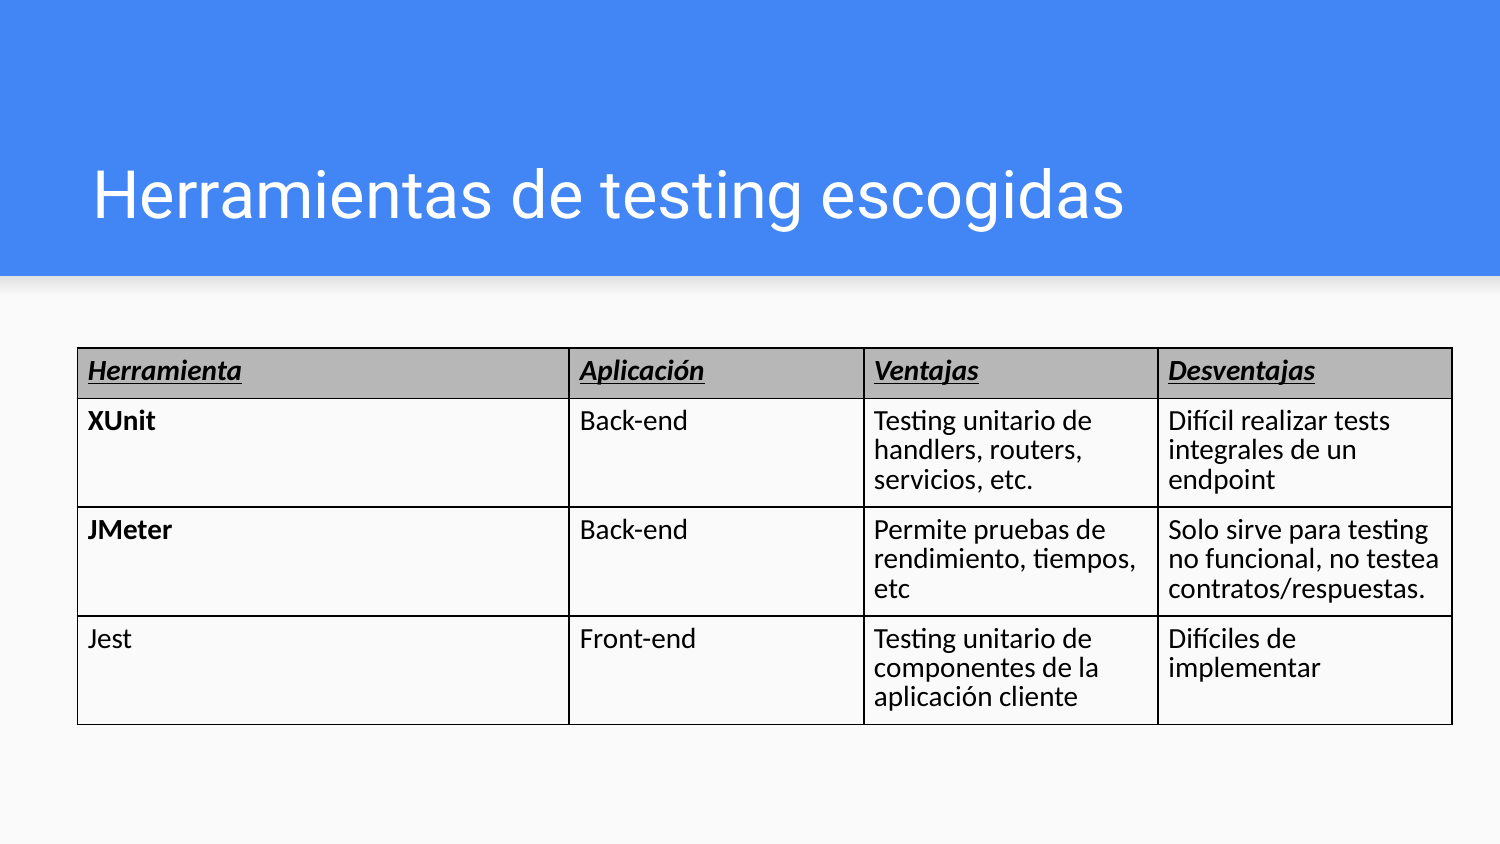

# Herramientas de testing escogidas
| Herramienta | Aplicación | Ventajas | Desventajas |
| --- | --- | --- | --- |
| XUnit | Back-end | Testing unitario de handlers, routers, servicios, etc. | Difícil realizar tests integrales de un endpoint |
| JMeter | Back-end | Permite pruebas de rendimiento, tiempos, etc | Solo sirve para testing no funcional, no testea contratos/respuestas. |
| Jest | Front-end | Testing unitario de componentes de la aplicación cliente | Difíciles de implementar |